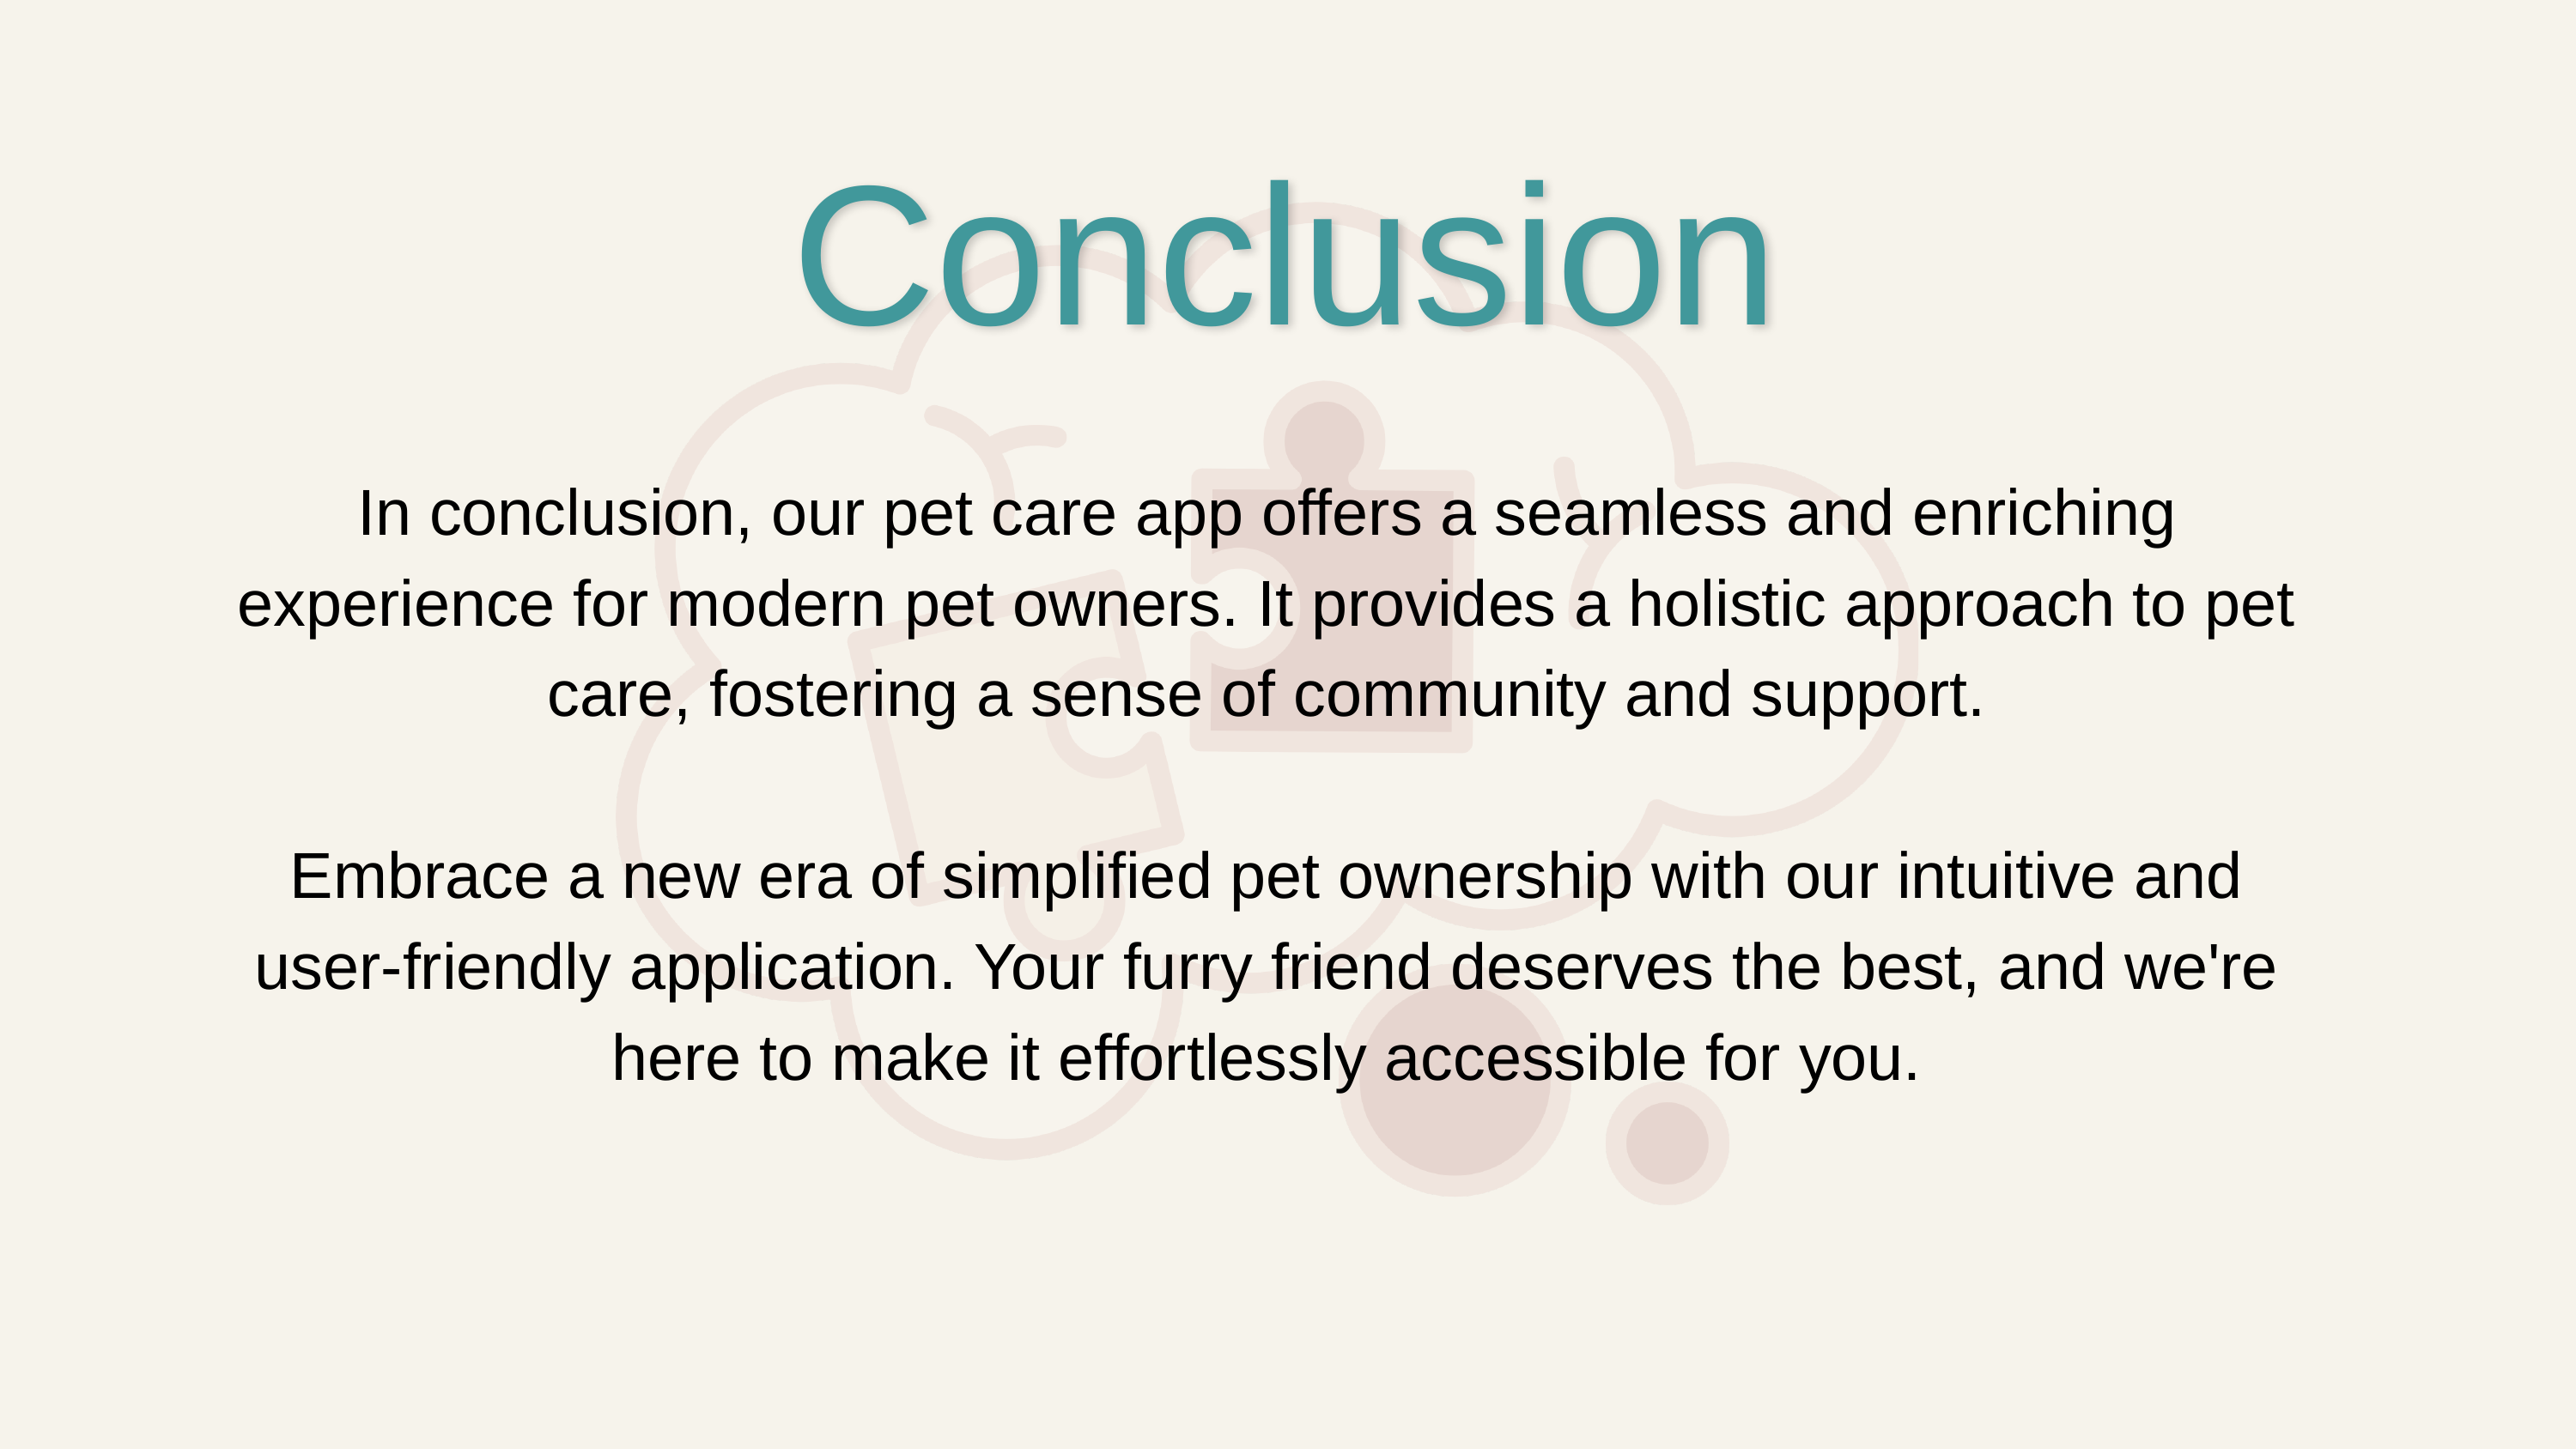

Conclusion

In conclusion, our pet care app offers a seamless and enriching experience for modern pet owners. It provides a holistic approach to pet care, fostering a sense of community and support.

Embrace a new era of simplified pet ownership with our intuitive and user-friendly application. Your furry friend deserves the best, and we're here to make it effortlessly accessible for you.